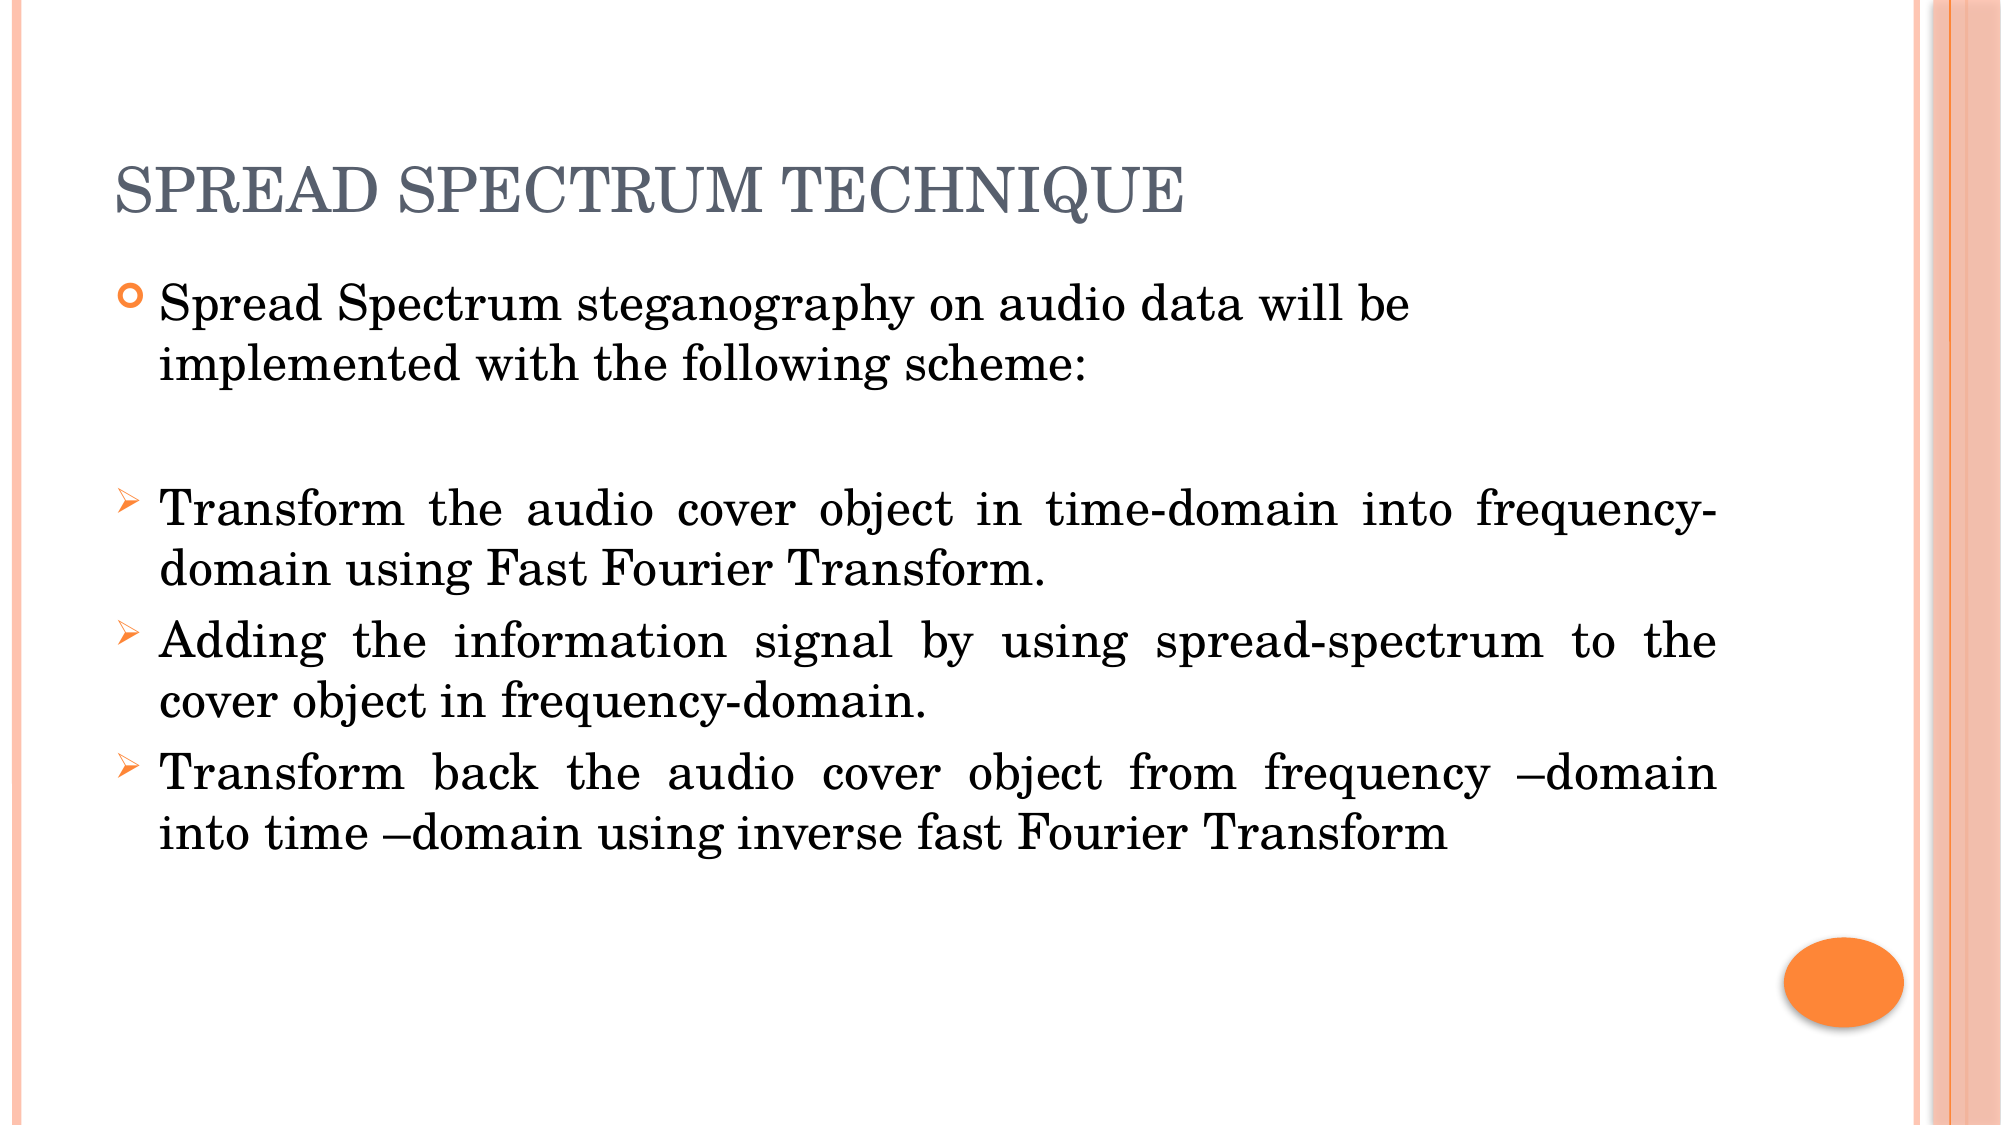

# Spread Spectrum Technique
Spread Spectrum steganography on audio data will be implemented with the following scheme:

Transform the audio cover object in time-domain into frequency-domain using Fast Fourier Transform.
Adding the information signal by using spread-spectrum to the cover object in frequency-domain.
Transform back the audio cover object from frequency –domain into time –domain using inverse fast Fourier Transform